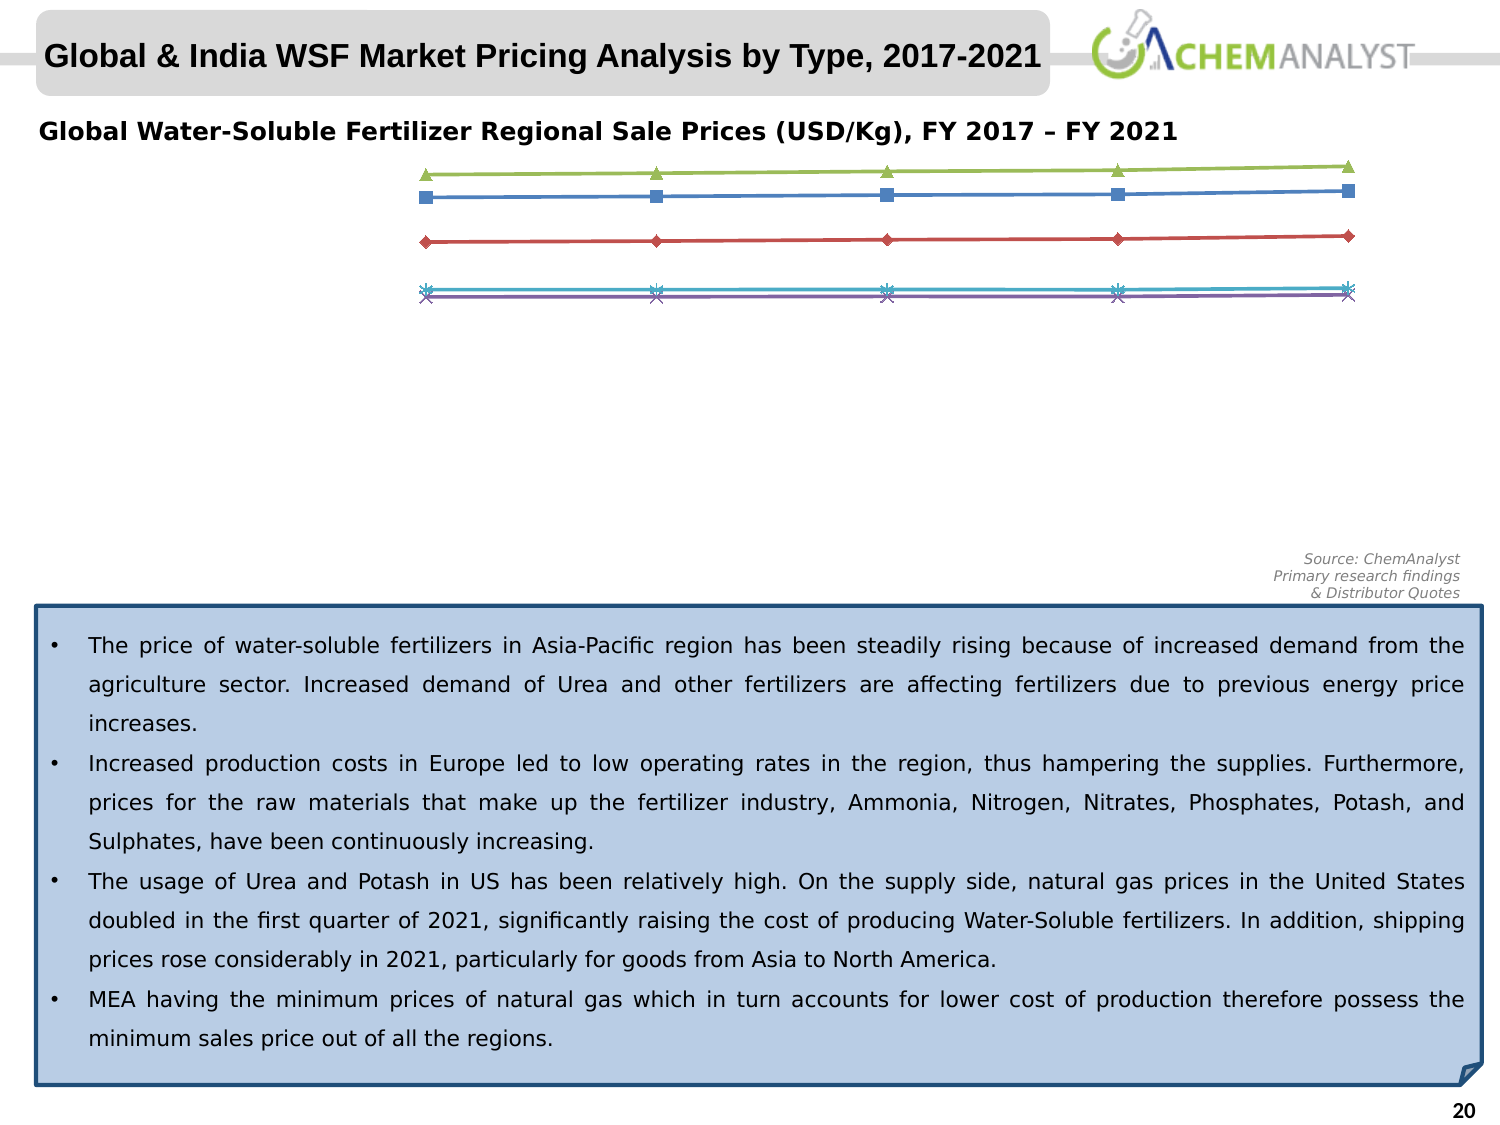

Global & India WSF Market Pricing Analysis by Type, 2017-2021
Global Water-Soluble Fertilizer Regional Sale Prices (USD/Kg), FY 2017 – FY 2021

### Chart

| Category | Asia Pacific | Europe | North America | Middle East & Africa | South America |
|---|---|---|---|---|---|
| 2017 | 1.1716701030927834 | 1.3532392996108946 | 1.4461240310077517 | 0.9484168564920274 | 0.9777539062500012 |
| 2018 | 1.1757101814580133 | 1.357339388117852 | 1.4519661153846153 | 0.9488892813797508 | 0.9777023963944168 |
| 2019 | 1.181084447372422 | 1.362978819655703 | 1.4594730170997972 | 0.9503653295498516 | 0.9786461127199834 |
| 2020 | 1.184077031587729 | 1.365869324201402 | 1.4640534653465347 | 0.949852275835124 | 0.9775007788689454 |
| 2021 | 1.1964091507554167 | 1.3795295385052977 | 1.4802039012971813 | 0.9567389531825355 | 0.9839233409611003 |
Source: ChemAnalyst Primary research findings & Distributor Quotes
The price of water-soluble fertilizers in Asia-Pacific region has been steadily rising because of increased demand from the agriculture sector. Increased demand of Urea and other fertilizers are affecting fertilizers due to previous energy price increases.
Increased production costs in Europe led to low operating rates in the region, thus hampering the supplies. Furthermore, prices for the raw materials that make up the fertilizer industry, Ammonia, Nitrogen, Nitrates, Phosphates, Potash, and Sulphates, have been continuously increasing.
The usage of Urea and Potash in US has been relatively high. On the supply side, natural gas prices in the United States doubled in the first quarter of 2021, significantly raising the cost of producing Water-Soluble fertilizers. In addition, shipping prices rose considerably in 2021, particularly for goods from Asia to North America.
MEA having the minimum prices of natural gas which in turn accounts for lower cost of production therefore possess the minimum sales price out of all the regions.
22
20